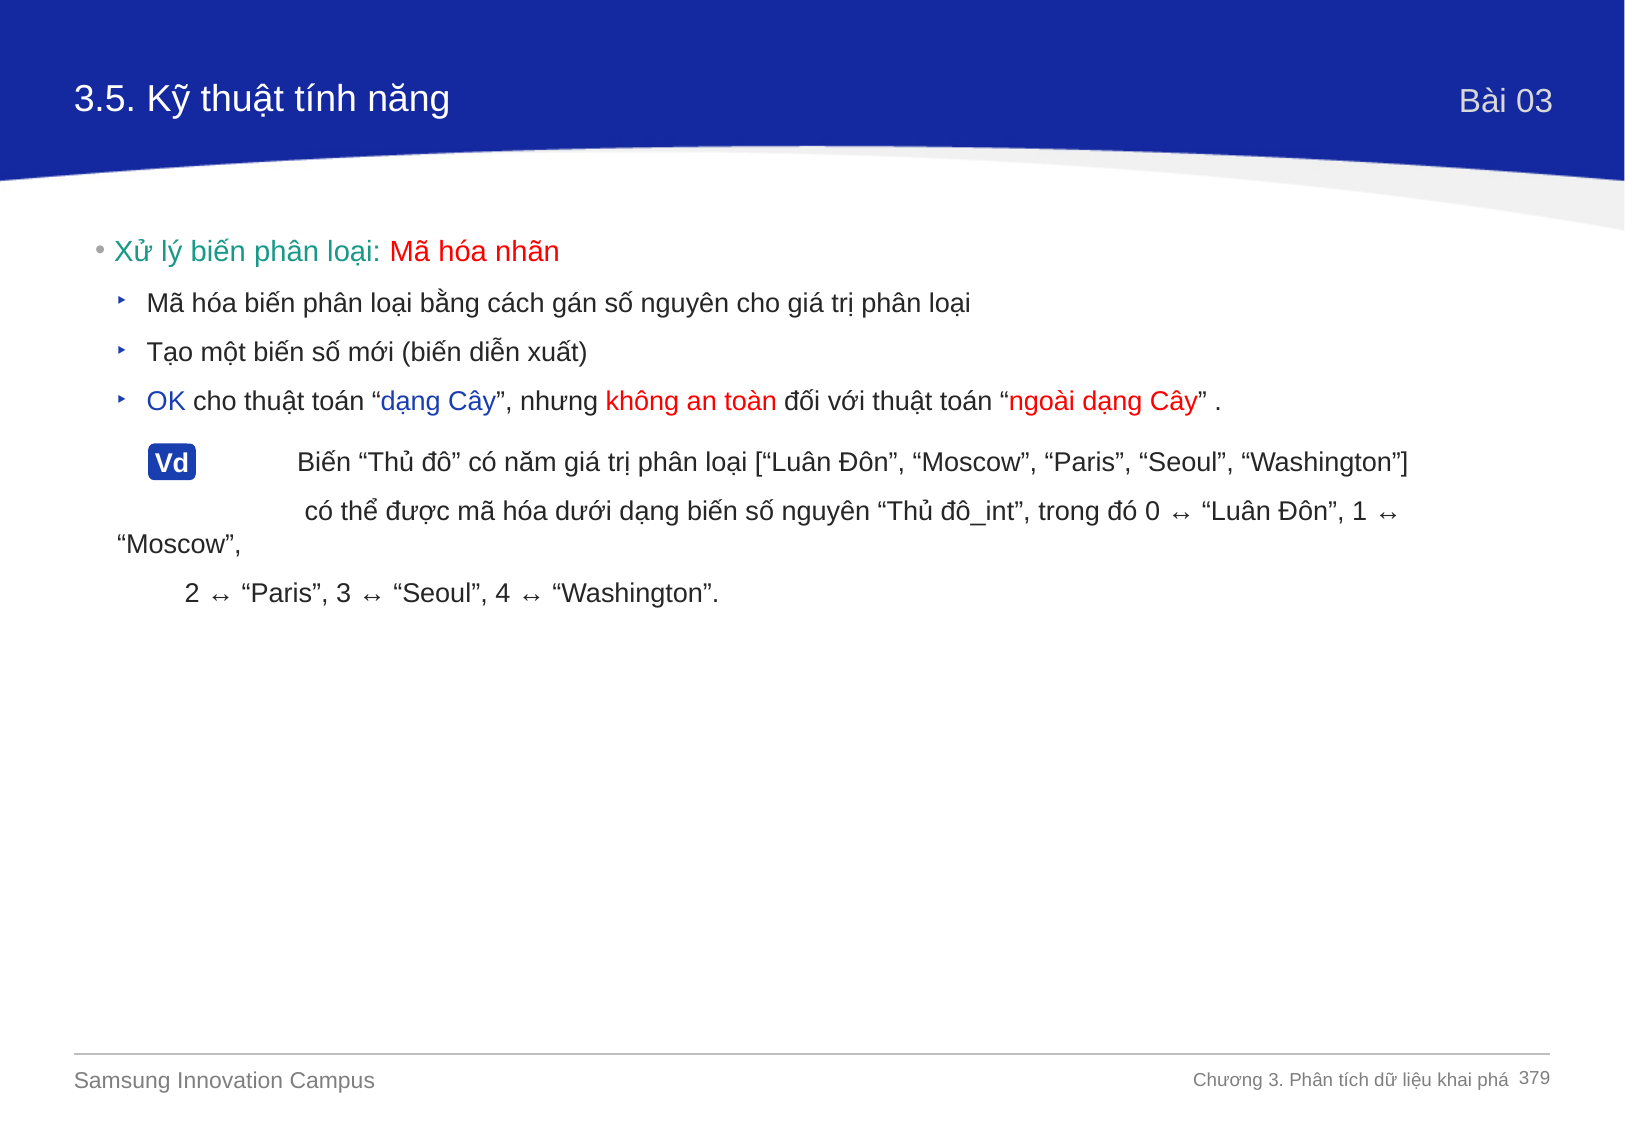

3.5. Kỹ thuật tính năng
Bài 03
Xử lý biến phân loại: Mã hóa nhãn
Mã hóa biến phân loại bằng cách gán số nguyên cho giá trị phân loại
Tạo một biến số mới (biến diễn xuất)
OK cho thuật toán “dạng Cây”, nhưng không an toàn đối với thuật toán “ngoài dạng Cây” .
	    Biến “Thủ đô” có năm giá trị phân loại [“Luân Đôn”, “Moscow”, “Paris”, “Seoul”, “Washington”]
	     có thể được mã hóa dưới dạng biến số nguyên “Thủ đô_int”, trong đó 0 ↔ “Luân Đôn”, 1 ↔ “Moscow”,
         2 ↔ “Paris”, 3 ↔ “Seoul”, 4 ↔ “Washington”.
Vd